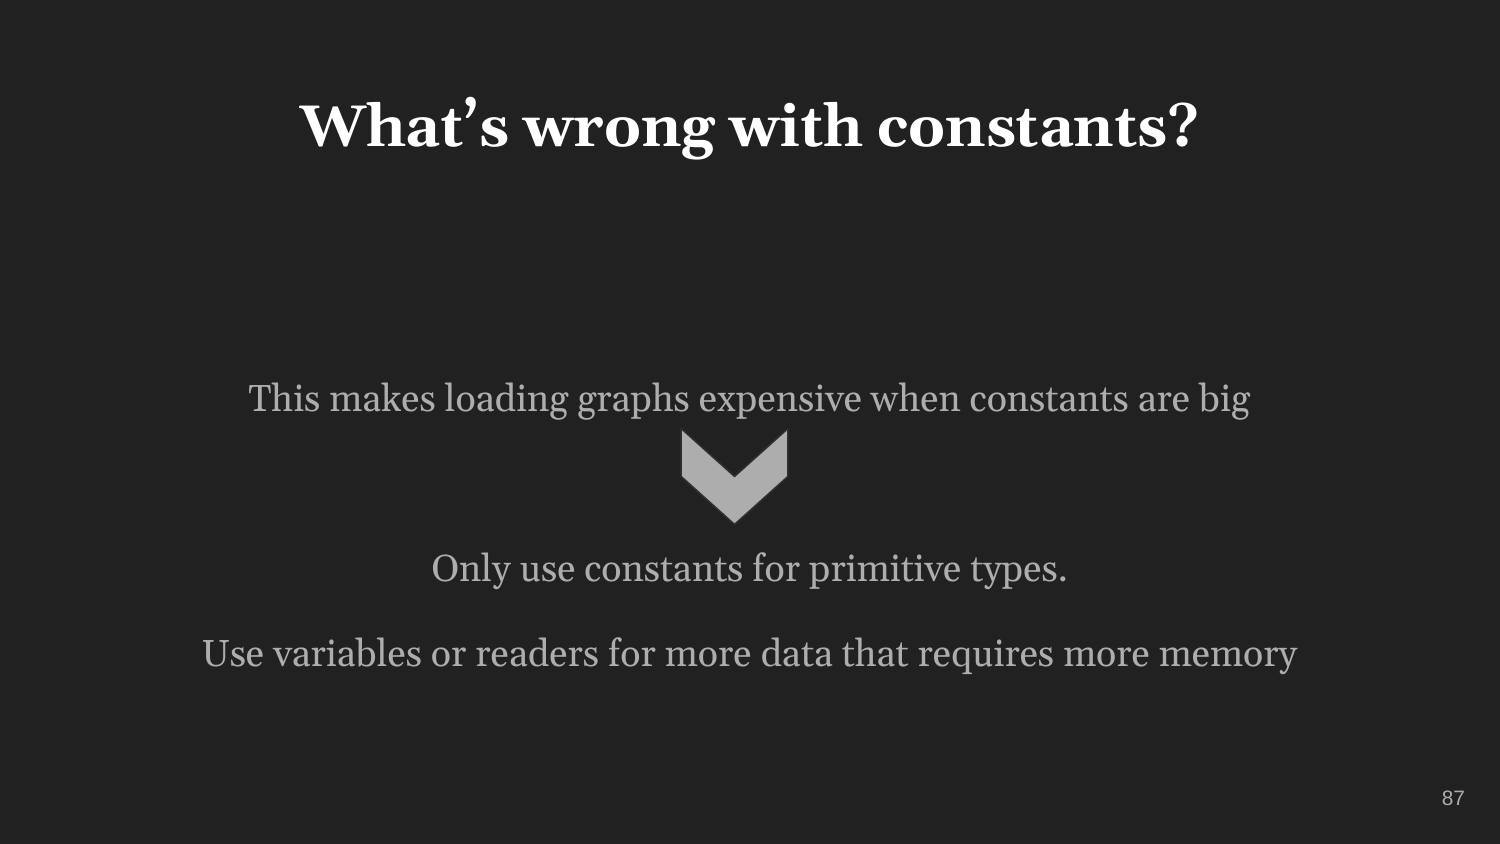

# What’s wrong with constants?

This makes loading graphs expensive when constants are big

Only use constants for primitive types.
Use variables or readers for more data that requires more memory

87